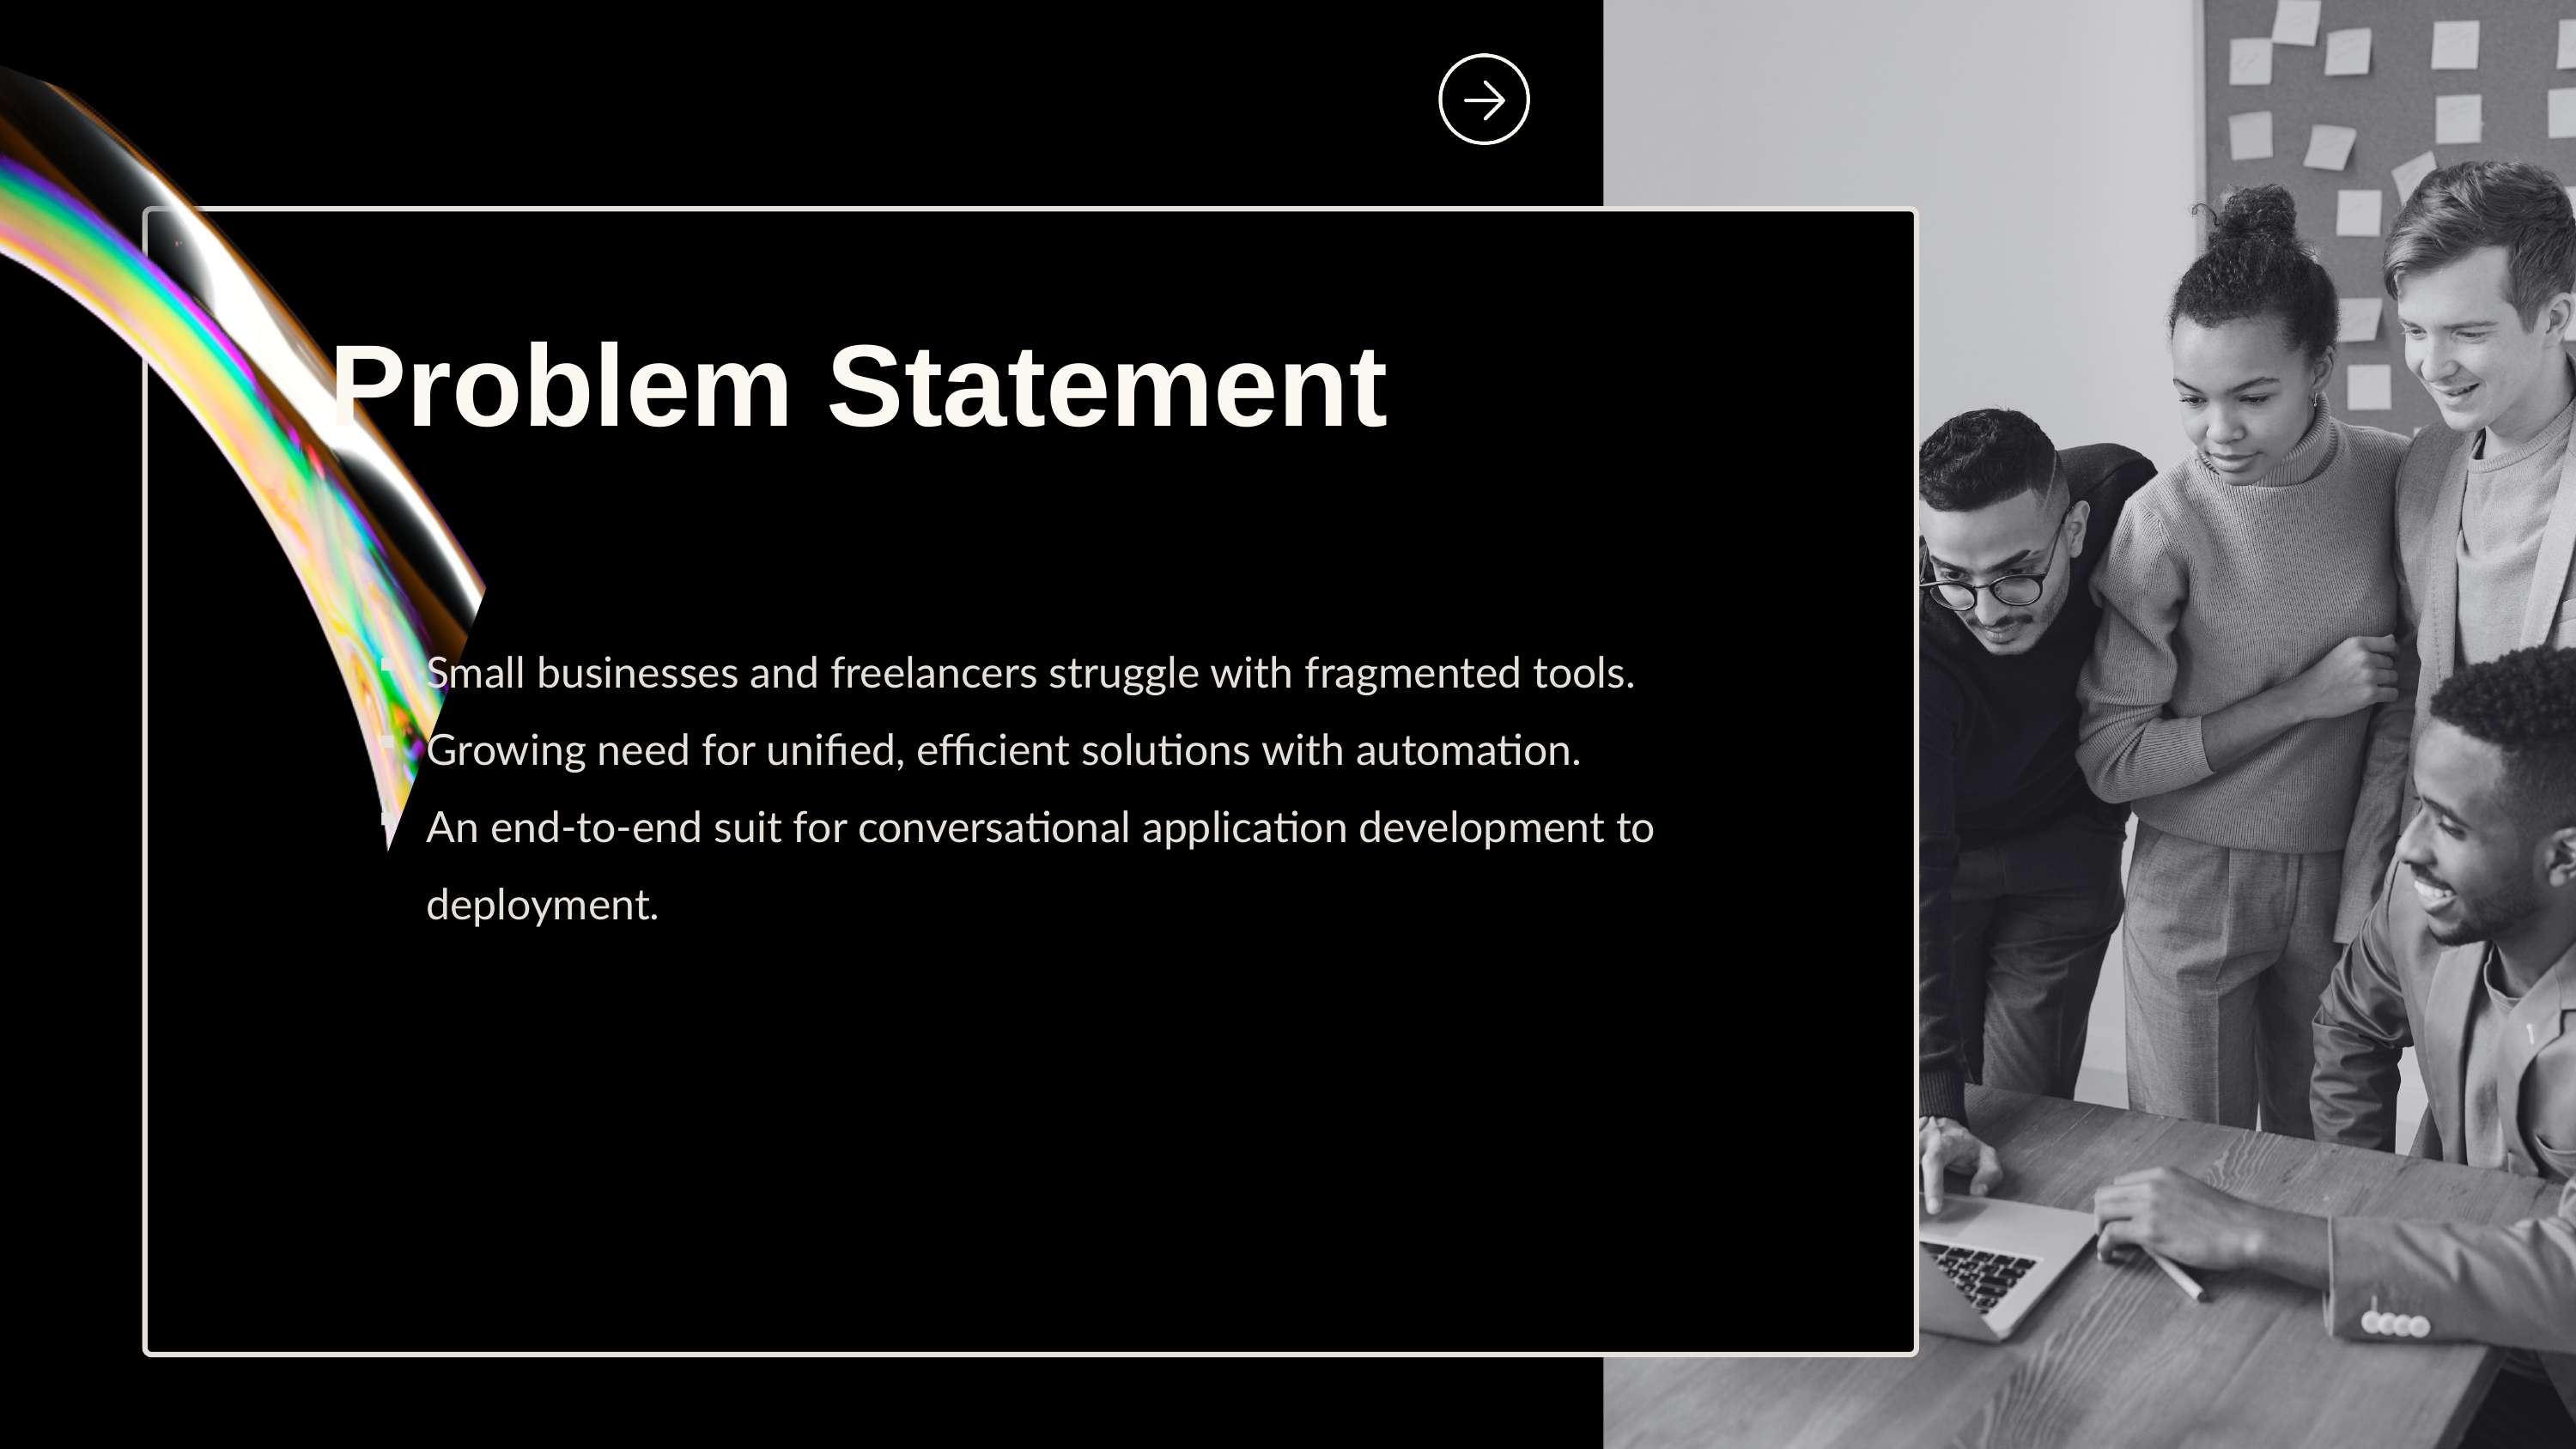

Problem Statement
Small businesses and freelancers struggle with fragmented tools.
Growing need for unified, efficient solutions with automation.
An end-to-end suit for conversational application development to deployment.